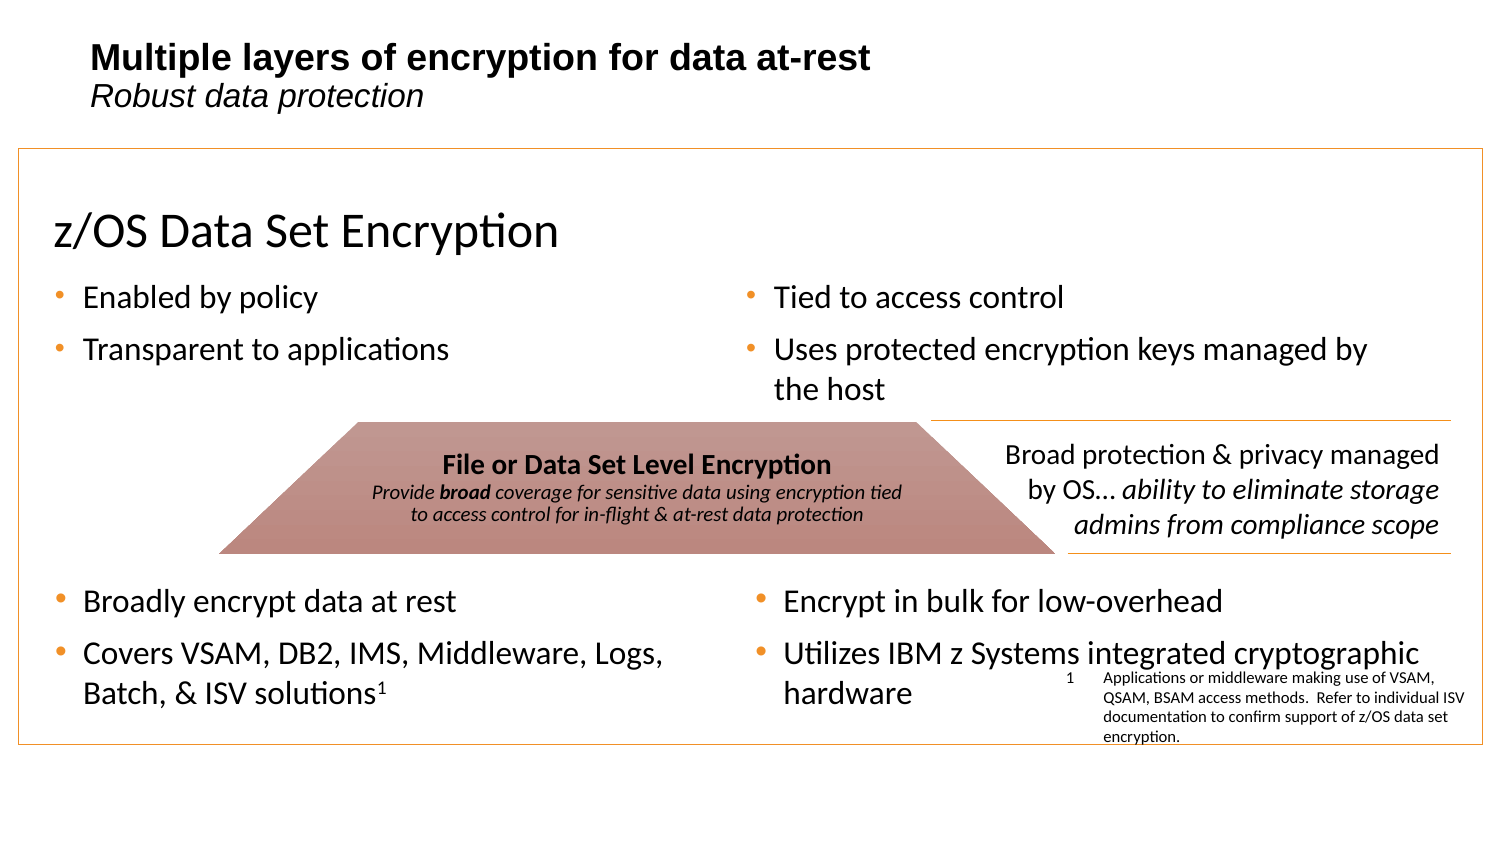

# Multiple layers of encryption for data at-rest Robust data protection

Complexity & Security Control

App
Encryption
hyper-sensitive data
Database Encryption
Provide protection for very sensitive in-use (DB level), in-flight & at-rest data
File or Data Set Level Encryption
Provide broad coverage for sensitive data using encryption tied to access control for in-flight & at-rest data protection
Full Disk & Tape
Provide 100% coverage for in-flight & at-rest data with zero host CPU cost
Data protection & privacy provided and managed by the application… encryption of sensitive data when lower levels of encryption not available or suitable
z/OS Data Set Encryption
Enabled by policy
Transparent to applications
Tied to access control
Uses protected encryption keys managed by the host
Granular protection & privacy managed by database… selective encryption & granular key management control of sensitive data

File or Data Set Level Encryption
Provide broad coverage for sensitive data using encryption tied to access control for in-flight & at-rest data protection
Broad protection & privacy managed by OS… ability to eliminate storage admins from compliance scope
Broad protection & privacy managed by OS… ability to eliminate storage admins from compliance scope
Protection against intrusion, tamper or removal of  physical infrastructure
Broadly encrypt data at rest
Covers VSAM, DB2, IMS, Middleware, Logs, Batch, & ISV solutions1
Encrypt in bulk for low-overhead
Utilizes IBM z Systems integrated cryptographic hardware
Applications or middleware making use of VSAM,
QSAM, BSAM access methods.  Refer to individual ISV documentation to confirm support of z/OS data set encryption.
Coverage